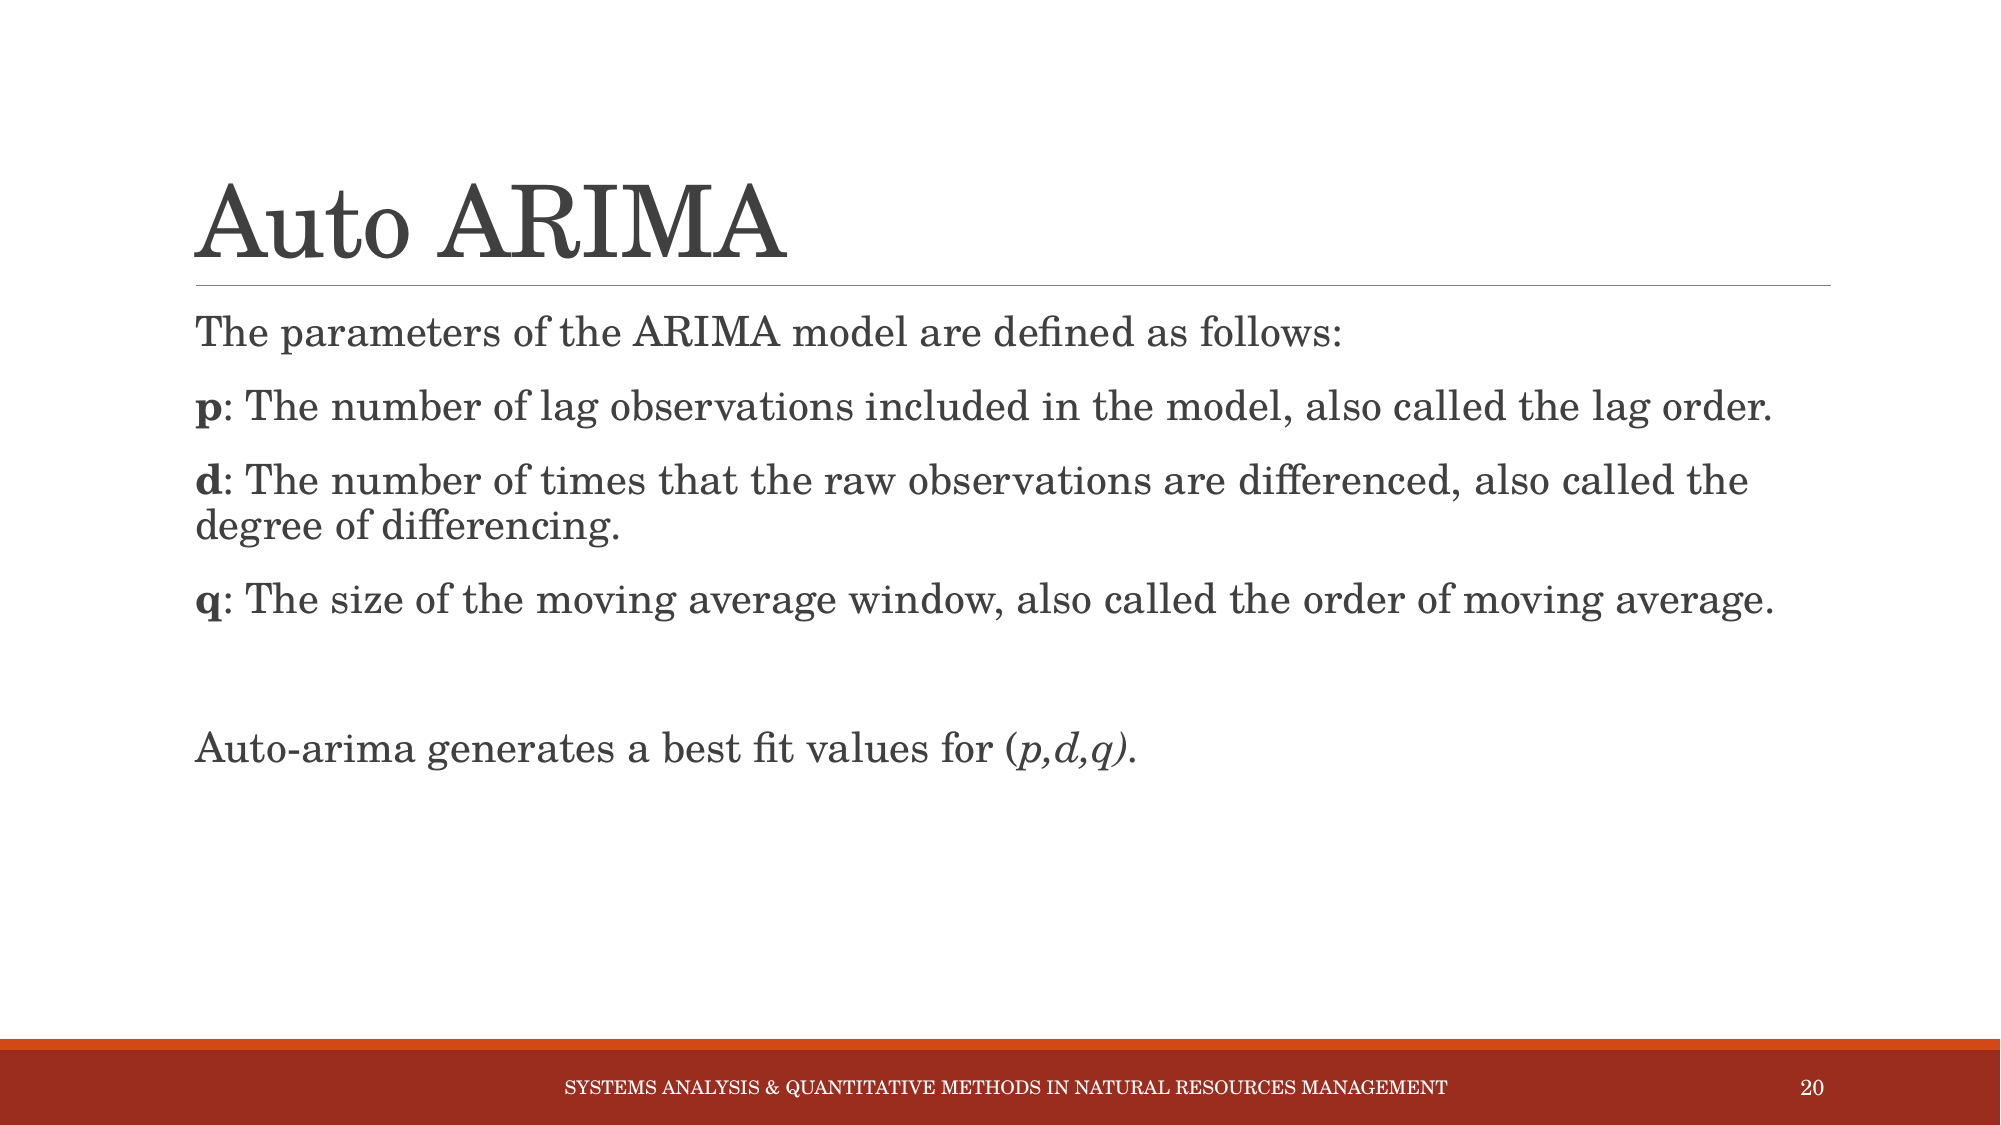

# Auto ARIMA
The parameters of the ARIMA model are defined as follows:
p: The number of lag observations included in the model, also called the lag order.
d: The number of times that the raw observations are differenced, also called the degree of differencing.
q: The size of the moving average window, also called the order of moving average.

Auto-arima generates a best fit values for (p,d,q).

Systems Analysis & Quantitative Methods in Natural Resources Management
20